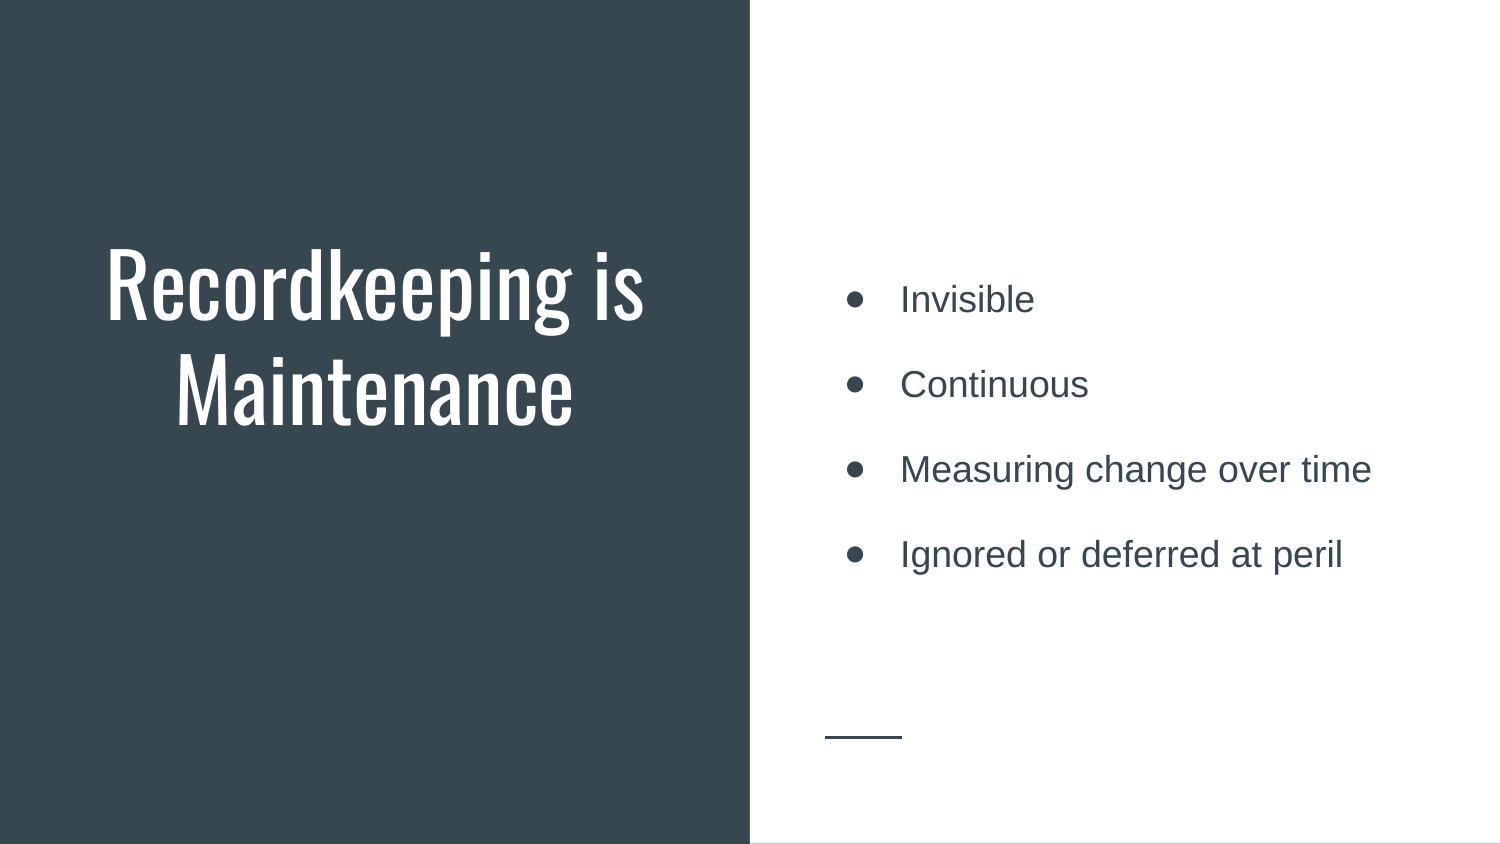

Invisible
Continuous
Measuring change over time
Ignored or deferred at peril
# Recordkeeping is Maintenance